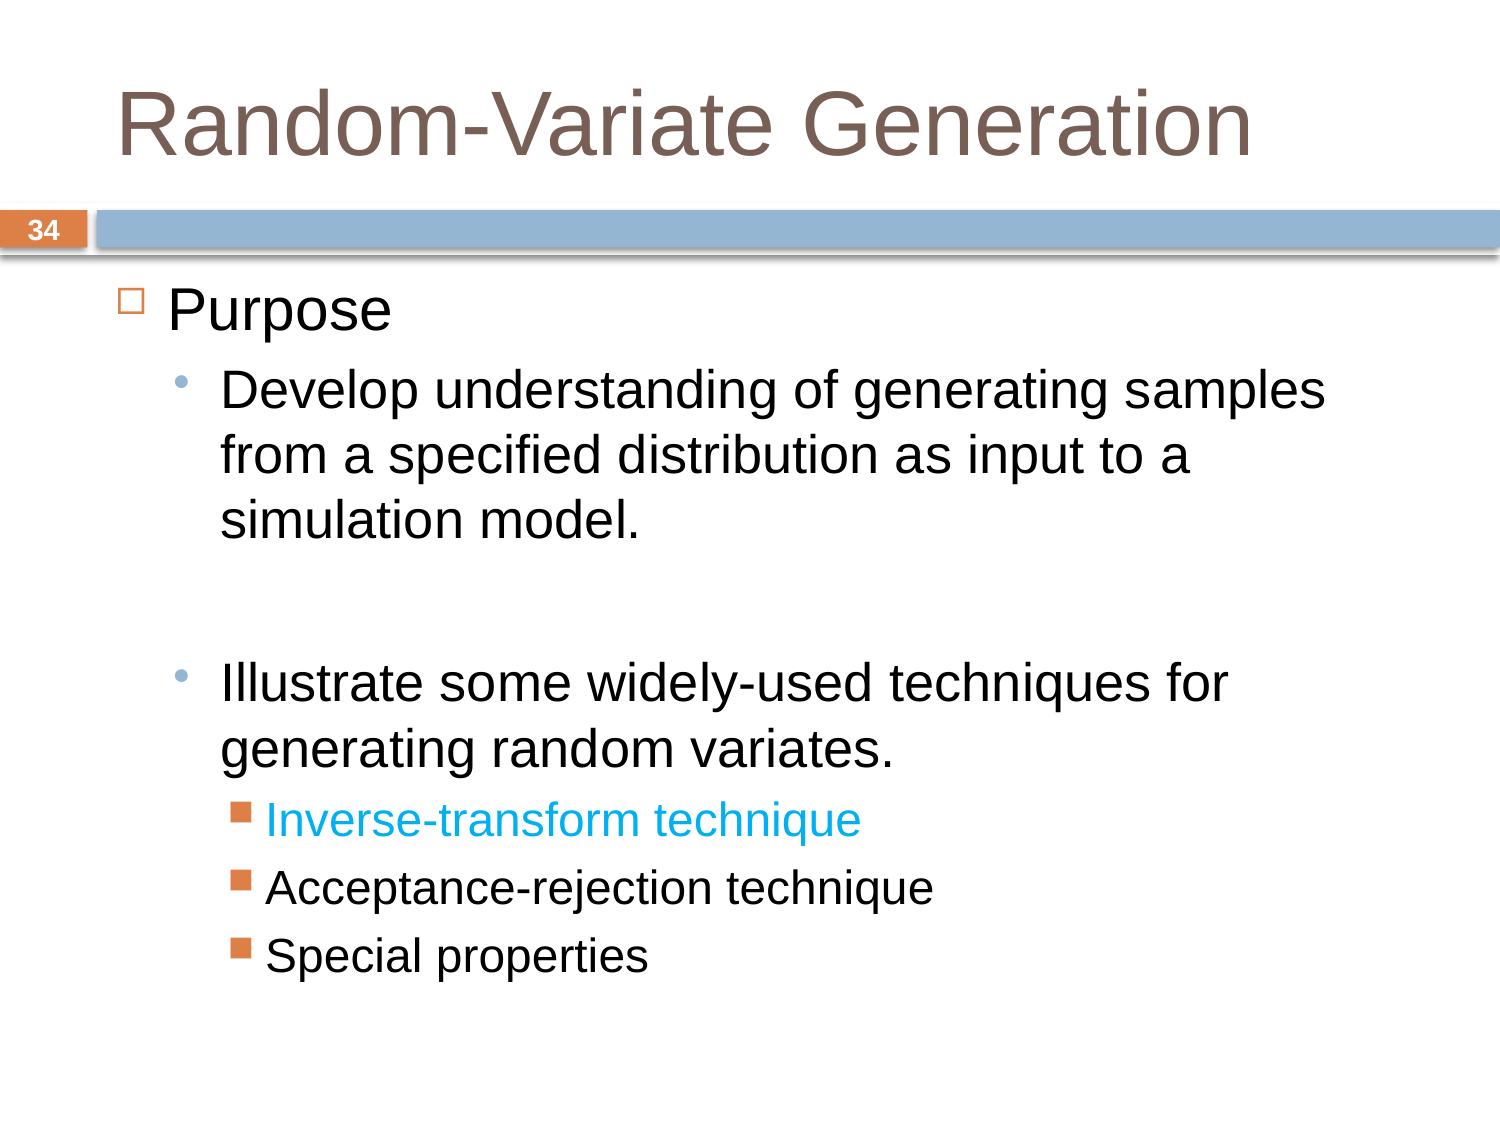

# Random-Variate Generation
34
Purpose
Develop understanding of generating samples from a specified distribution as input to a simulation model.

Illustrate some widely-used techniques for generating random variates.
Inverse-transform technique
Acceptance-rejection technique
Special properties